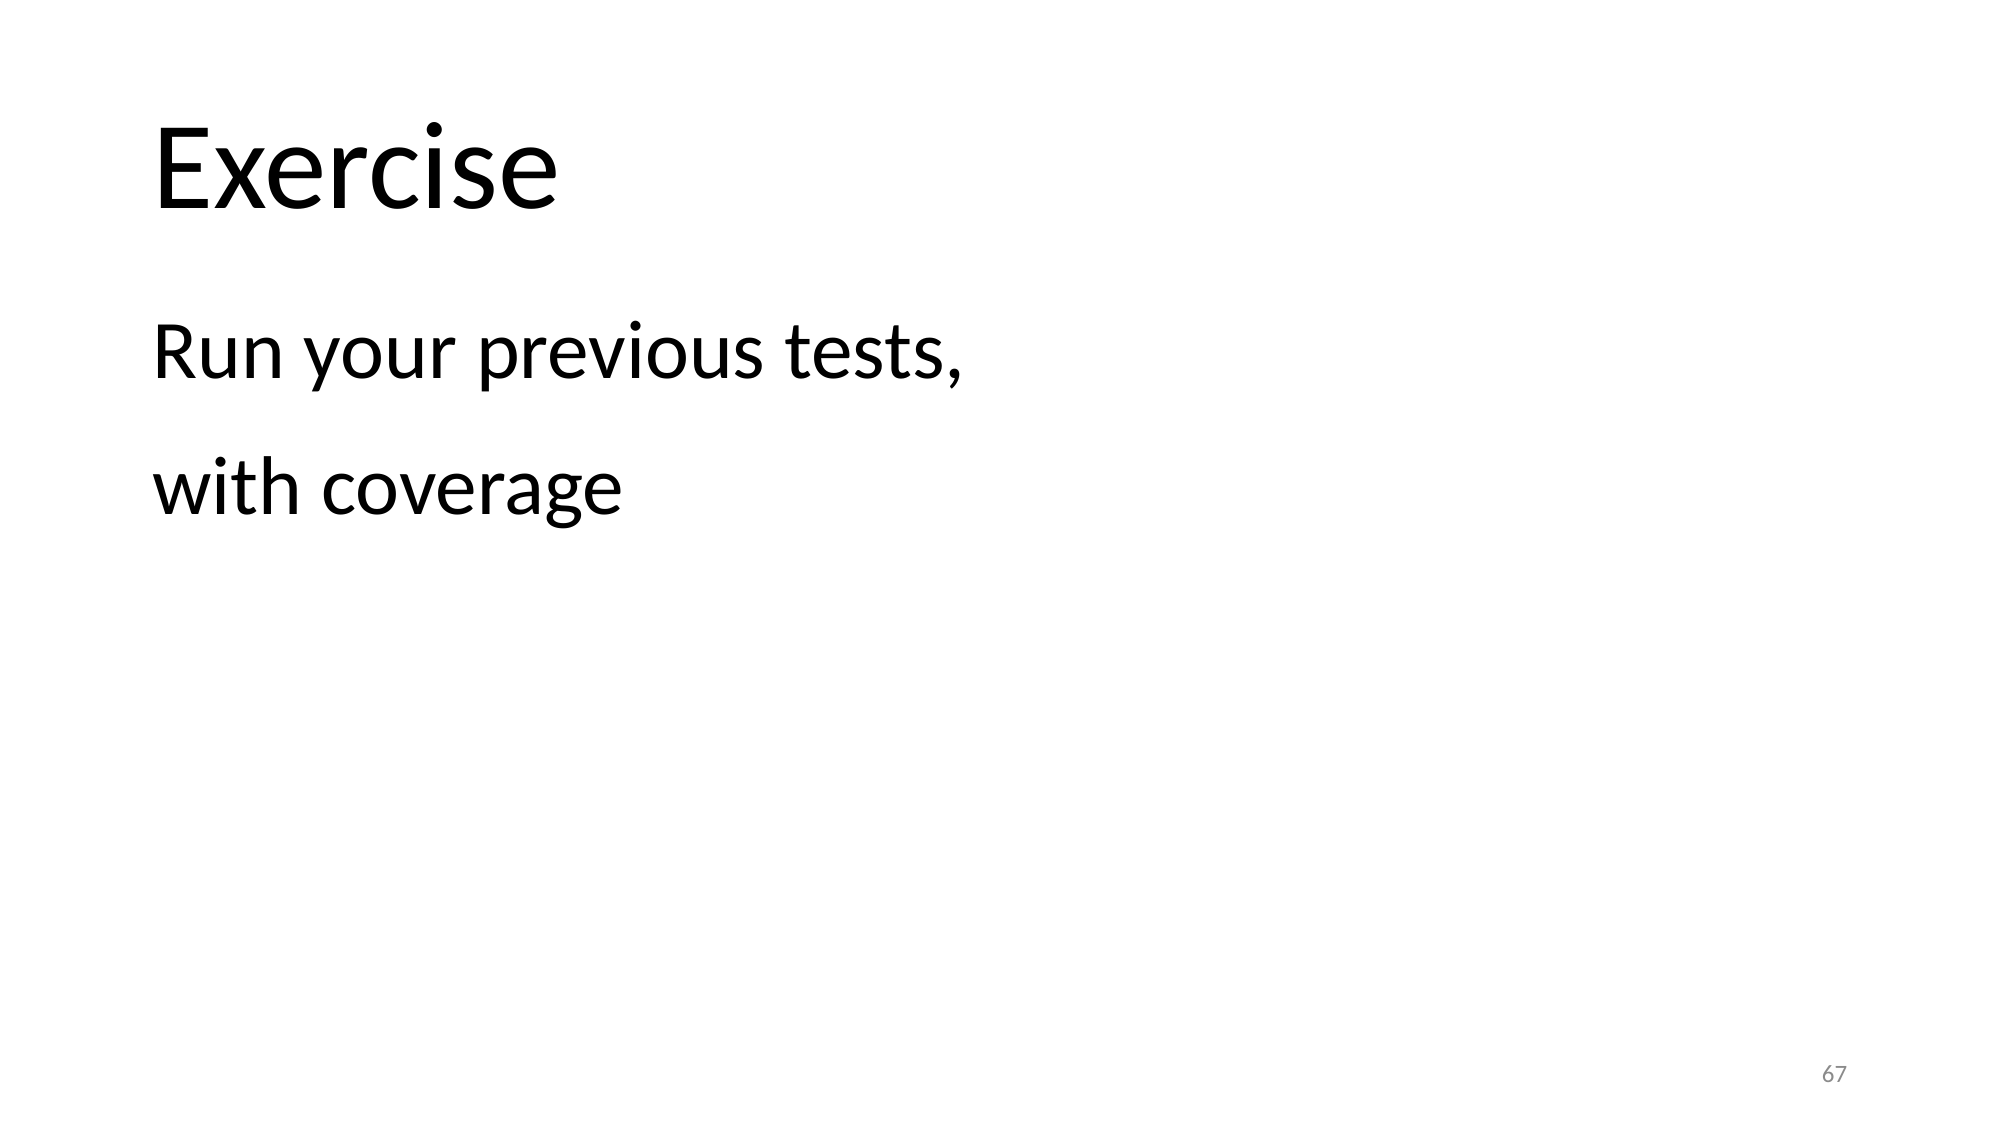

# Exercise
Run your previous tests,
with coverage
67